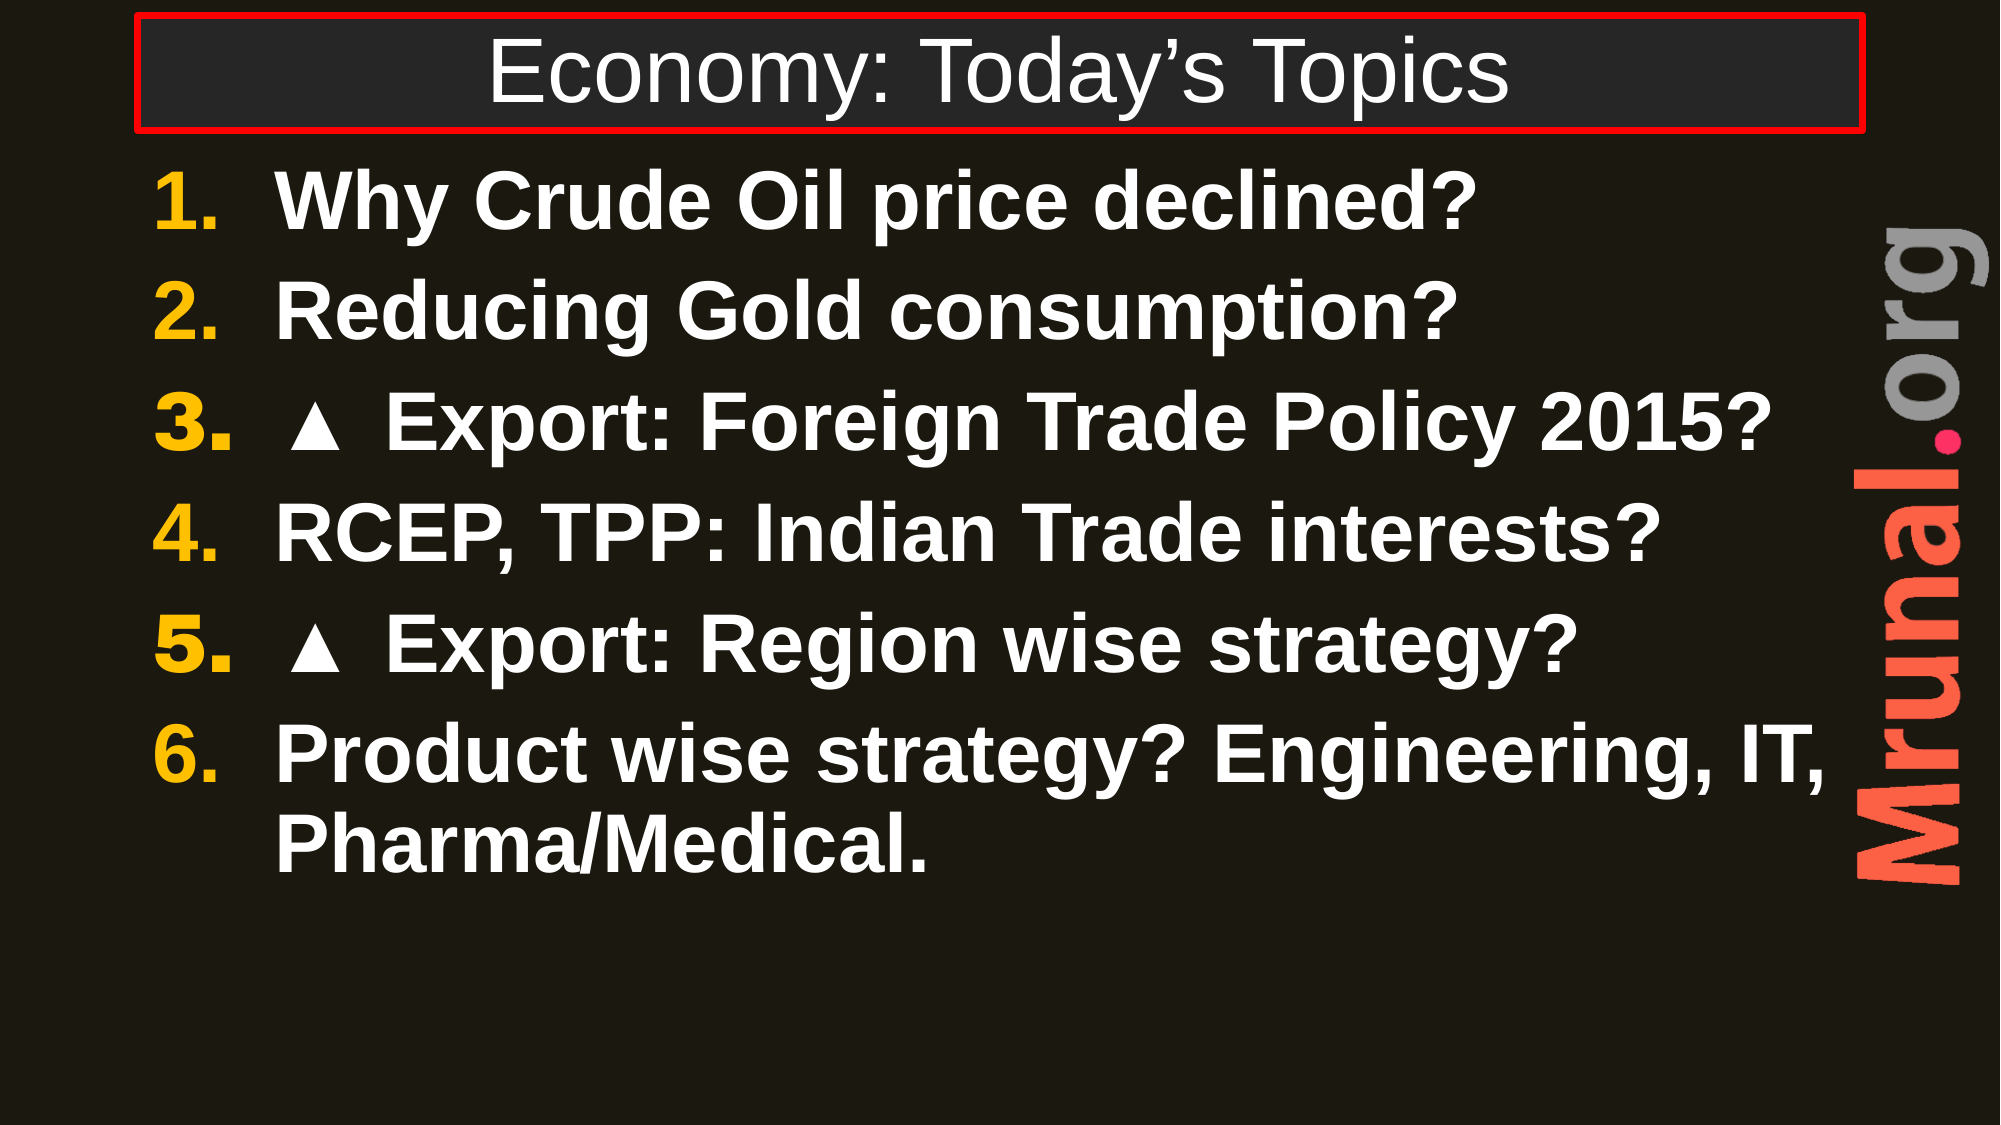

# Economy: Today’s Topics
Why Crude Oil price declined?
Reducing Gold consumption?
▲ Export: Foreign Trade Policy 2015?
RCEP, TPP: Indian Trade interests?
▲ Export: Region wise strategy?
Product wise strategy? Engineering, IT, Pharma/Medical.